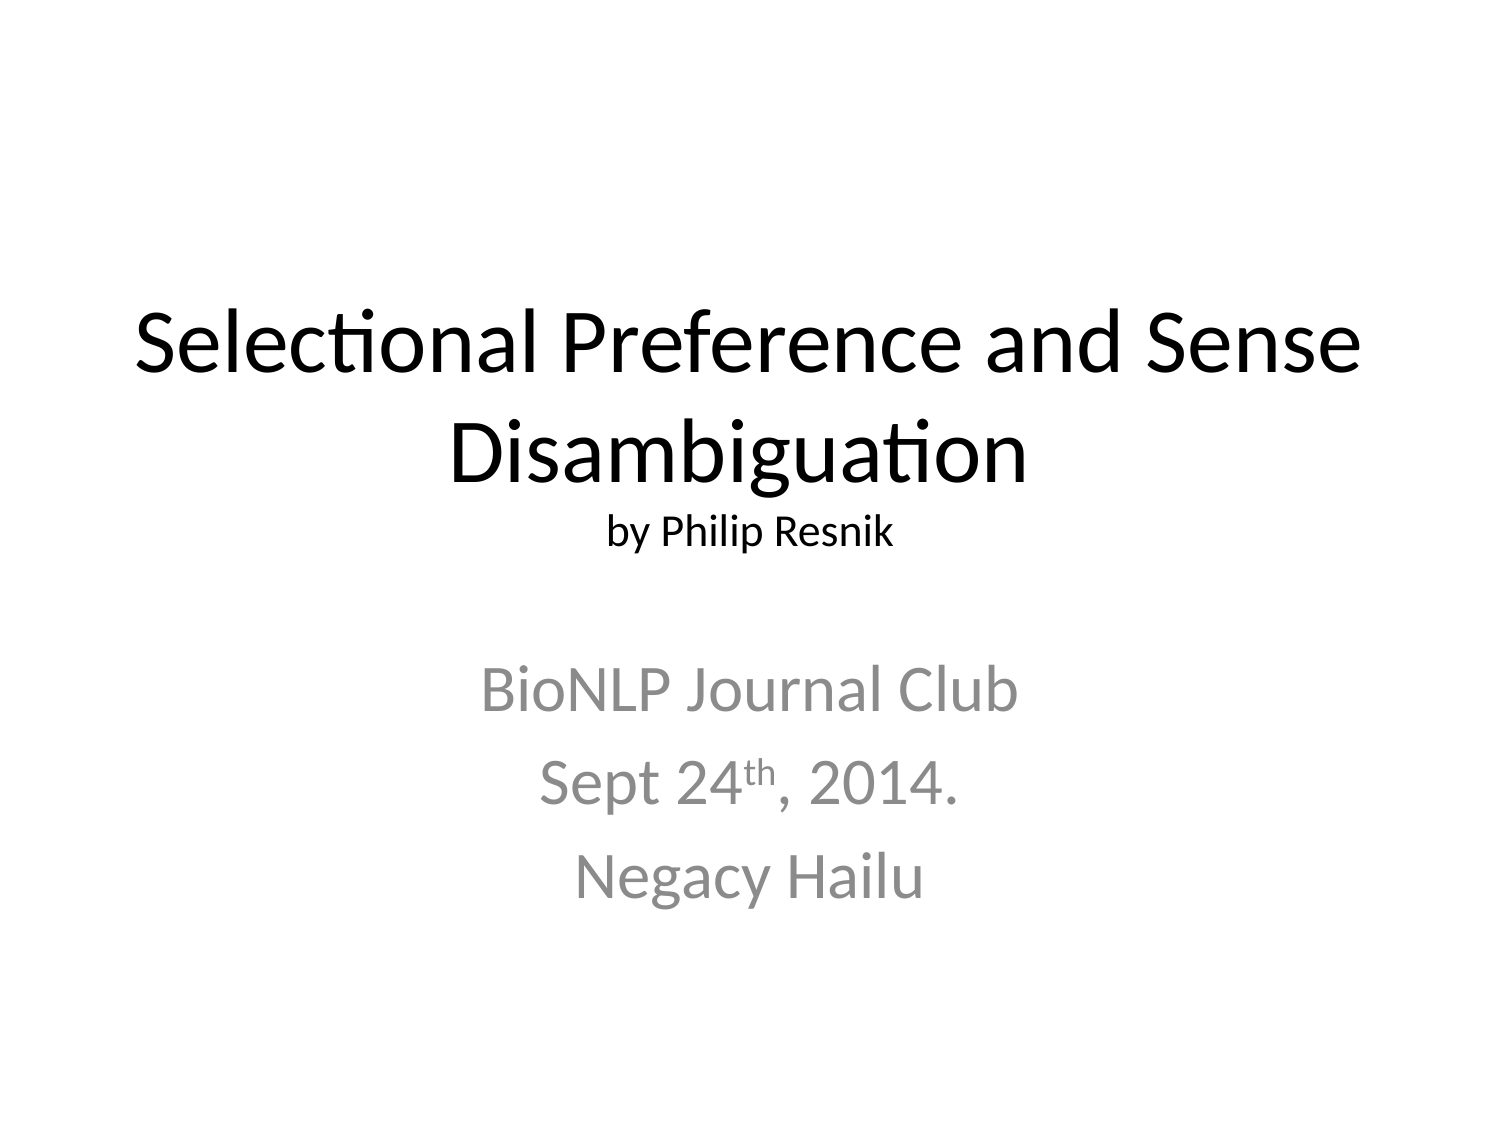

# Selectional Preference and Sense Disambiguation by Philip Resnik
BioNLP Journal Club
Sept 24th, 2014.
Negacy Hailu